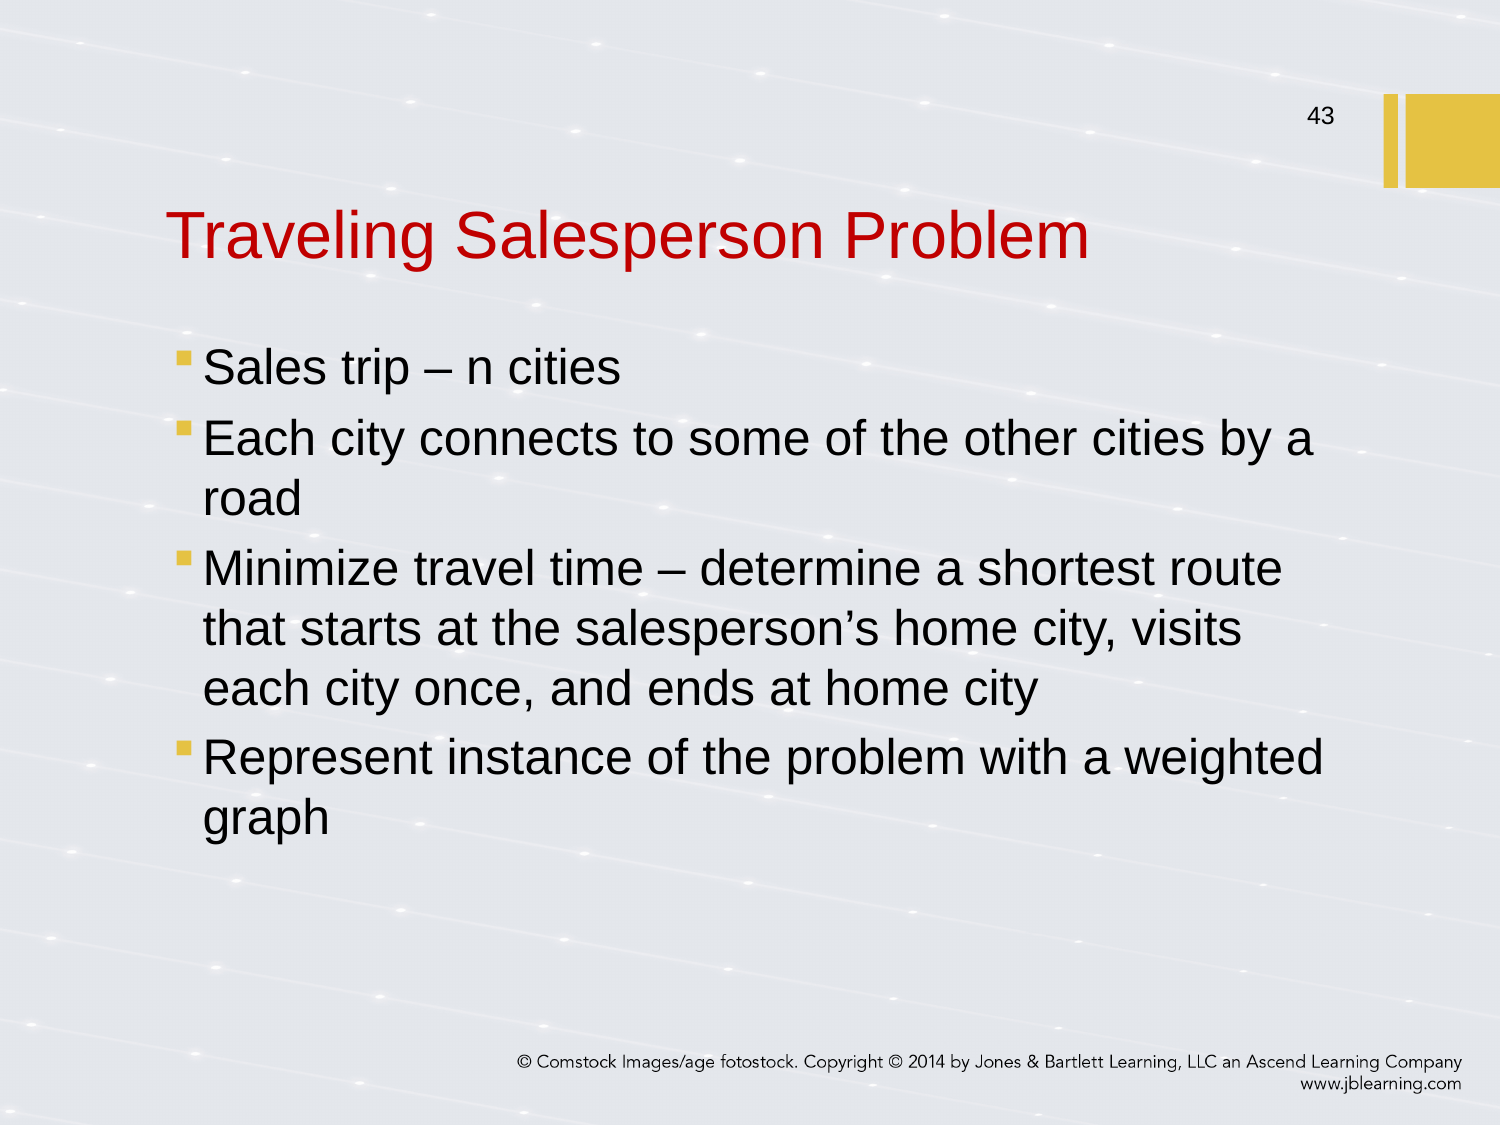

# Traveling Salesperson Problem
43
Sales trip – n cities
Each city connects to some of the other cities by a road
Minimize travel time – determine a shortest route that starts at the salesperson’s home city, visits each city once, and ends at home city
Represent instance of the problem with a weighted graph